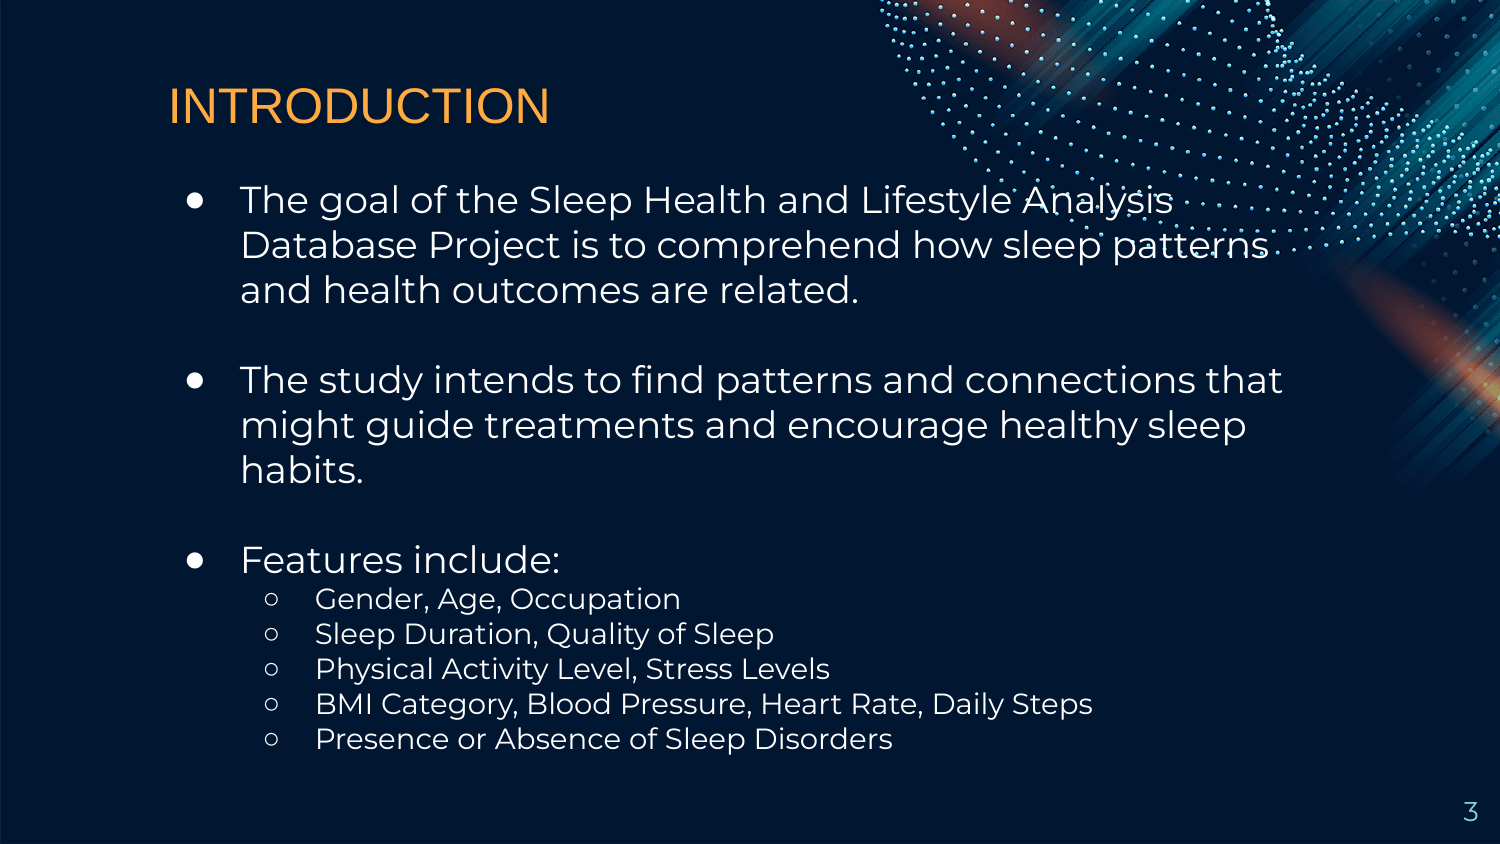

# INTRODUCTION
The goal of the Sleep Health and Lifestyle Analysis Database Project is to comprehend how sleep patterns and health outcomes are related.

The study intends to find patterns and connections that might guide treatments and encourage healthy sleep habits.

Features include:
Gender, Age, Occupation
Sleep Duration, Quality of Sleep
Physical Activity Level, Stress Levels
BMI Category, Blood Pressure, Heart Rate, Daily Steps
Presence or Absence of Sleep Disorders

3